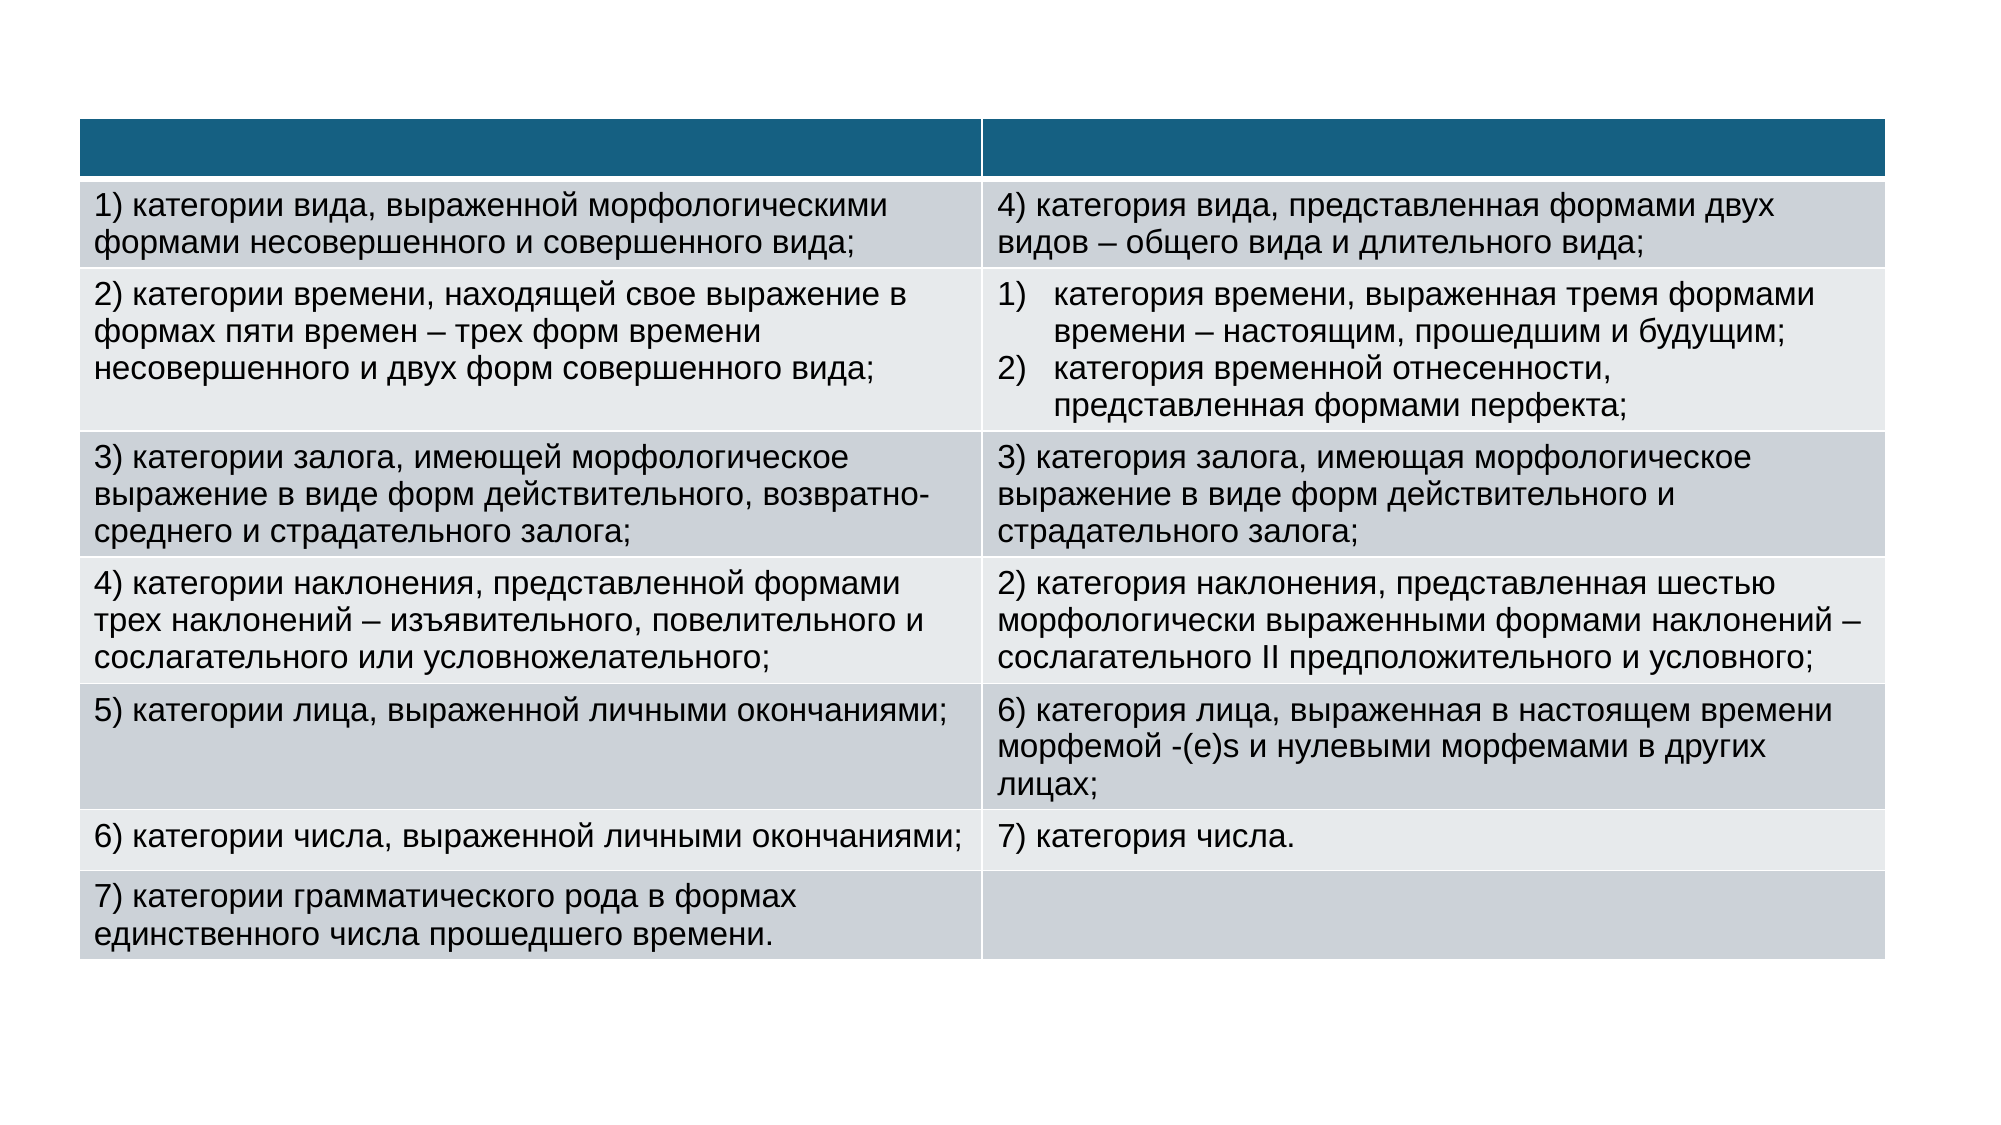

|  |  |
| --- | --- |
| 1) категории вида, выраженной морфологическими формами несовершенного и совершенного вида; | 4) категория вида, представленная формами двух видов – общего вида и длительного вида; |
| 2) категории времени, находящей свое выражение в формах пяти времен – трех форм времени несовершенного и двух форм совершенного вида; | категория времени, выраженная тремя формами времени – настоящим, прошедшим и будущим; категория временной отнесенности, представленная формами перфекта; |
| 3) категории залога, имеющей морфологическое выражение в виде форм действительного, возвратно-среднего и страдательного залога; | 3) категория залога, имеющая морфологическое выражение в виде форм действительного и страдательного залога; |
| 4) категории наклонения, представленной формами трех наклонений – изъявительного, повелительного и сослагательного или условножелательного; | 2) категория наклонения, представленная шестью морфологически выраженными формами наклонений – сослагательного II предположительного и условного; |
| 5) категории лица, выраженной личными окончаниями; | 6) категория лица, выраженная в настоящем времени морфемой -(e)s и нулевыми морфемами в других лицах; |
| 6) категории числа, выраженной личными окончаниями; | 7) категория числа. |
| 7) категории грамматического рода в формах единственного числа прошедшего времени. |  |